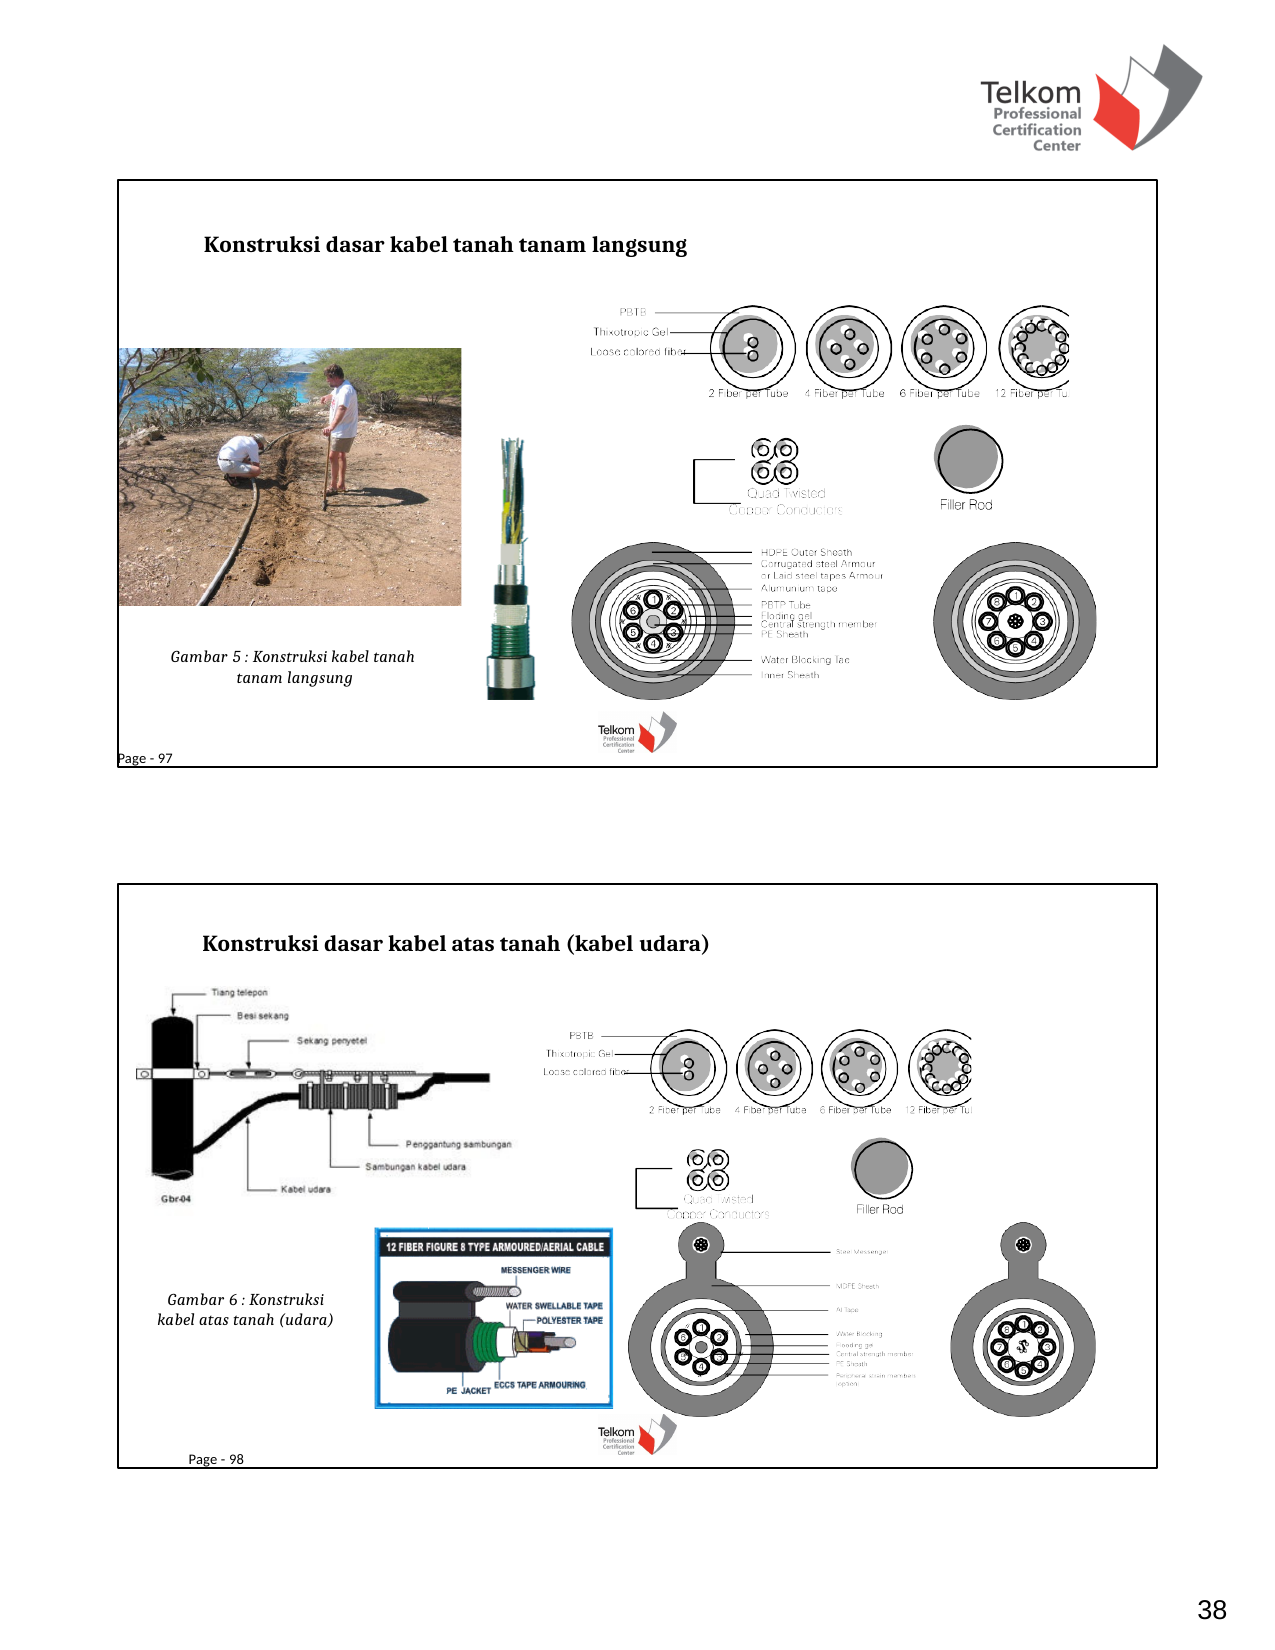

Konstruksi dasar kabel tanah tanam langsung

Gambar 5 : Konstruksi kabel tanah  tanam langsung

Page - 97

Konstruksi dasar kabel atas tanah (kabel udara)

Gambar 6 : Konstruksi  kabel atas tanah (udara)

Page - 98

38